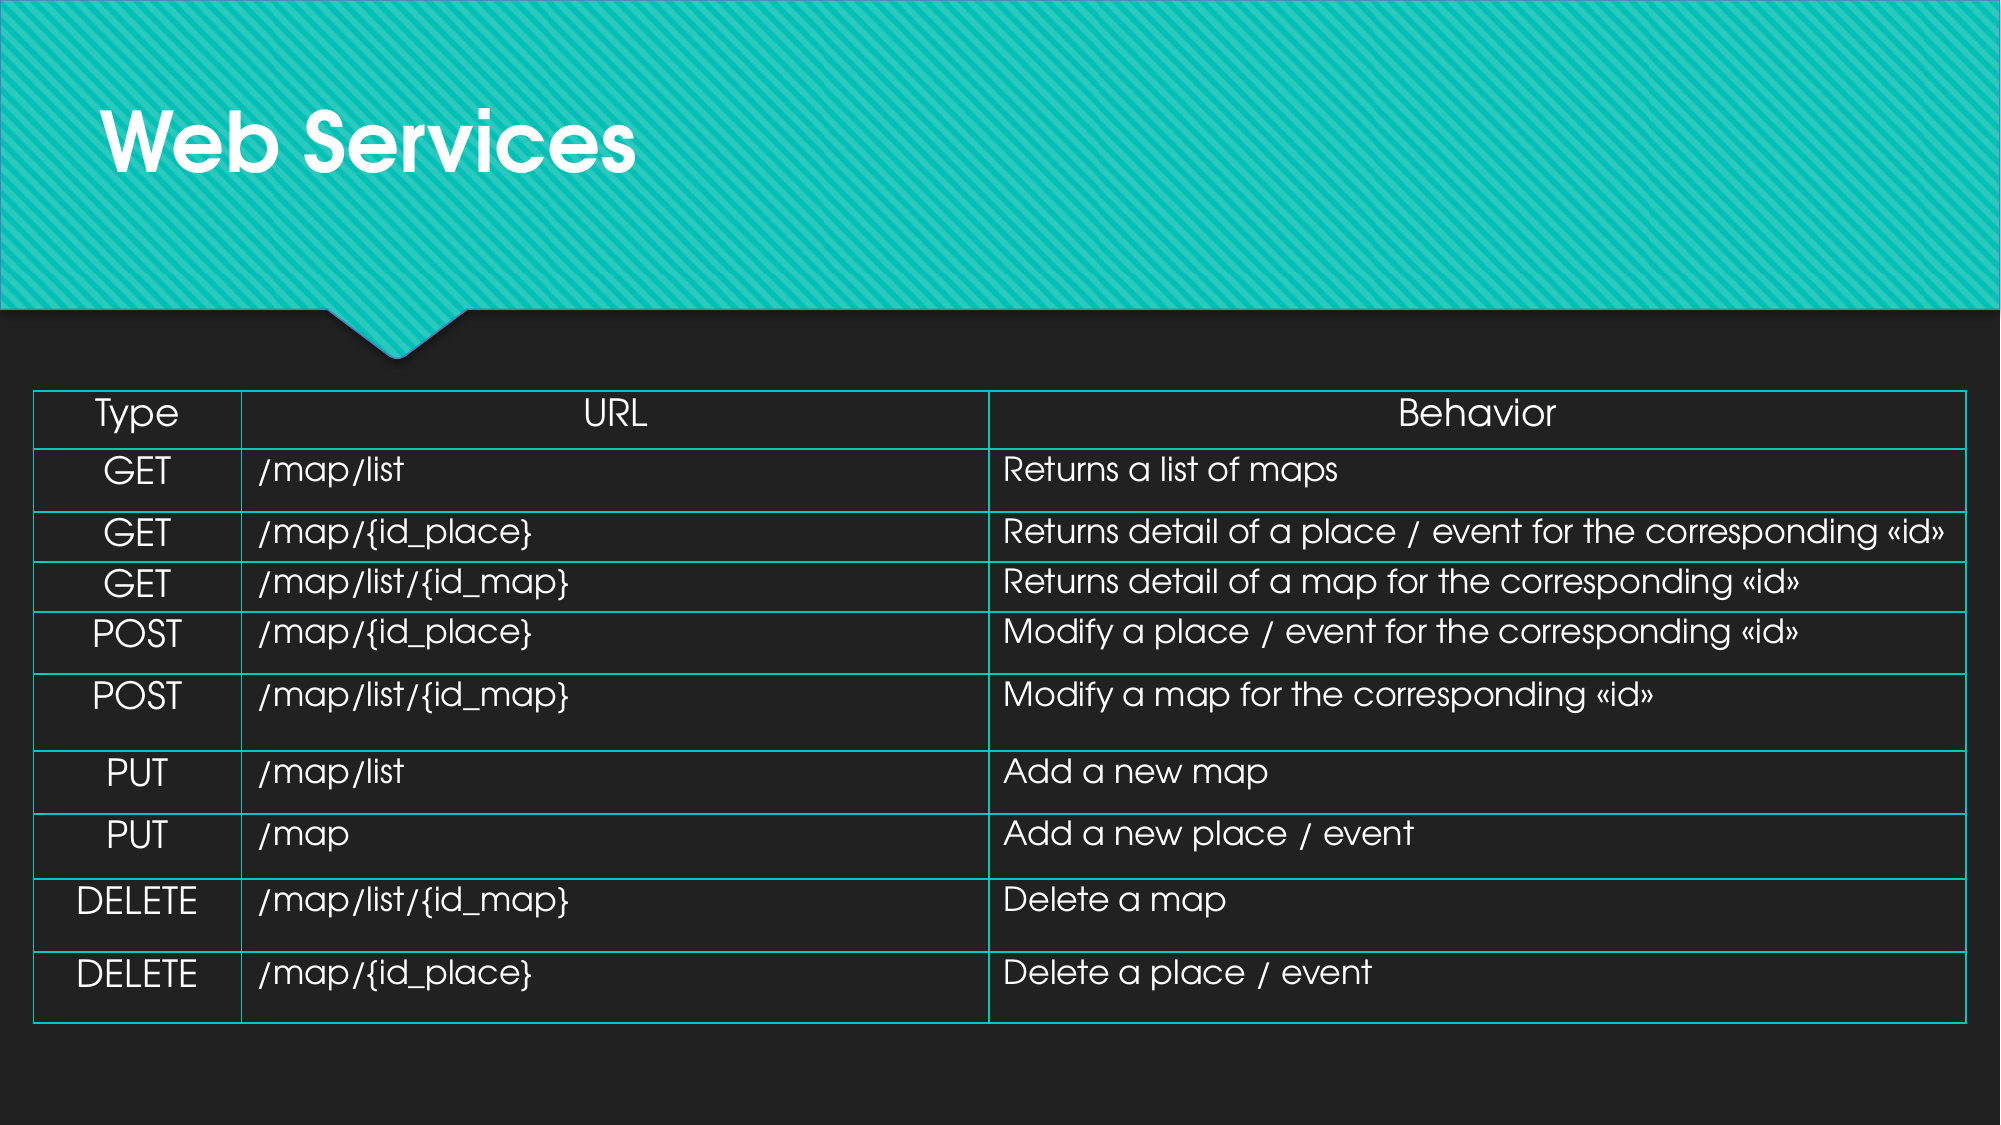

Web Services
| Type | URL | Behavior |
| --- | --- | --- |
| GET | /map/list | Returns a list of maps |
| GET | /map/{id\_place} | Returns detail of a place / event for the corresponding «id» |
| GET | /map/list/{id\_map} | Returns detail of a map for the corresponding «id» |
| POST | /map/{id\_place} | Modify a place / event for the corresponding «id» |
| POST | /map/list/{id\_map} | Modify a map for the corresponding «id» |
| PUT | /map/list | Add a new map |
| PUT | /map | Add a new place / event |
| DELETE | /map/list/{id\_map} | Delete a map |
| DELETE | /map/{id\_place} | Delete a place / event |